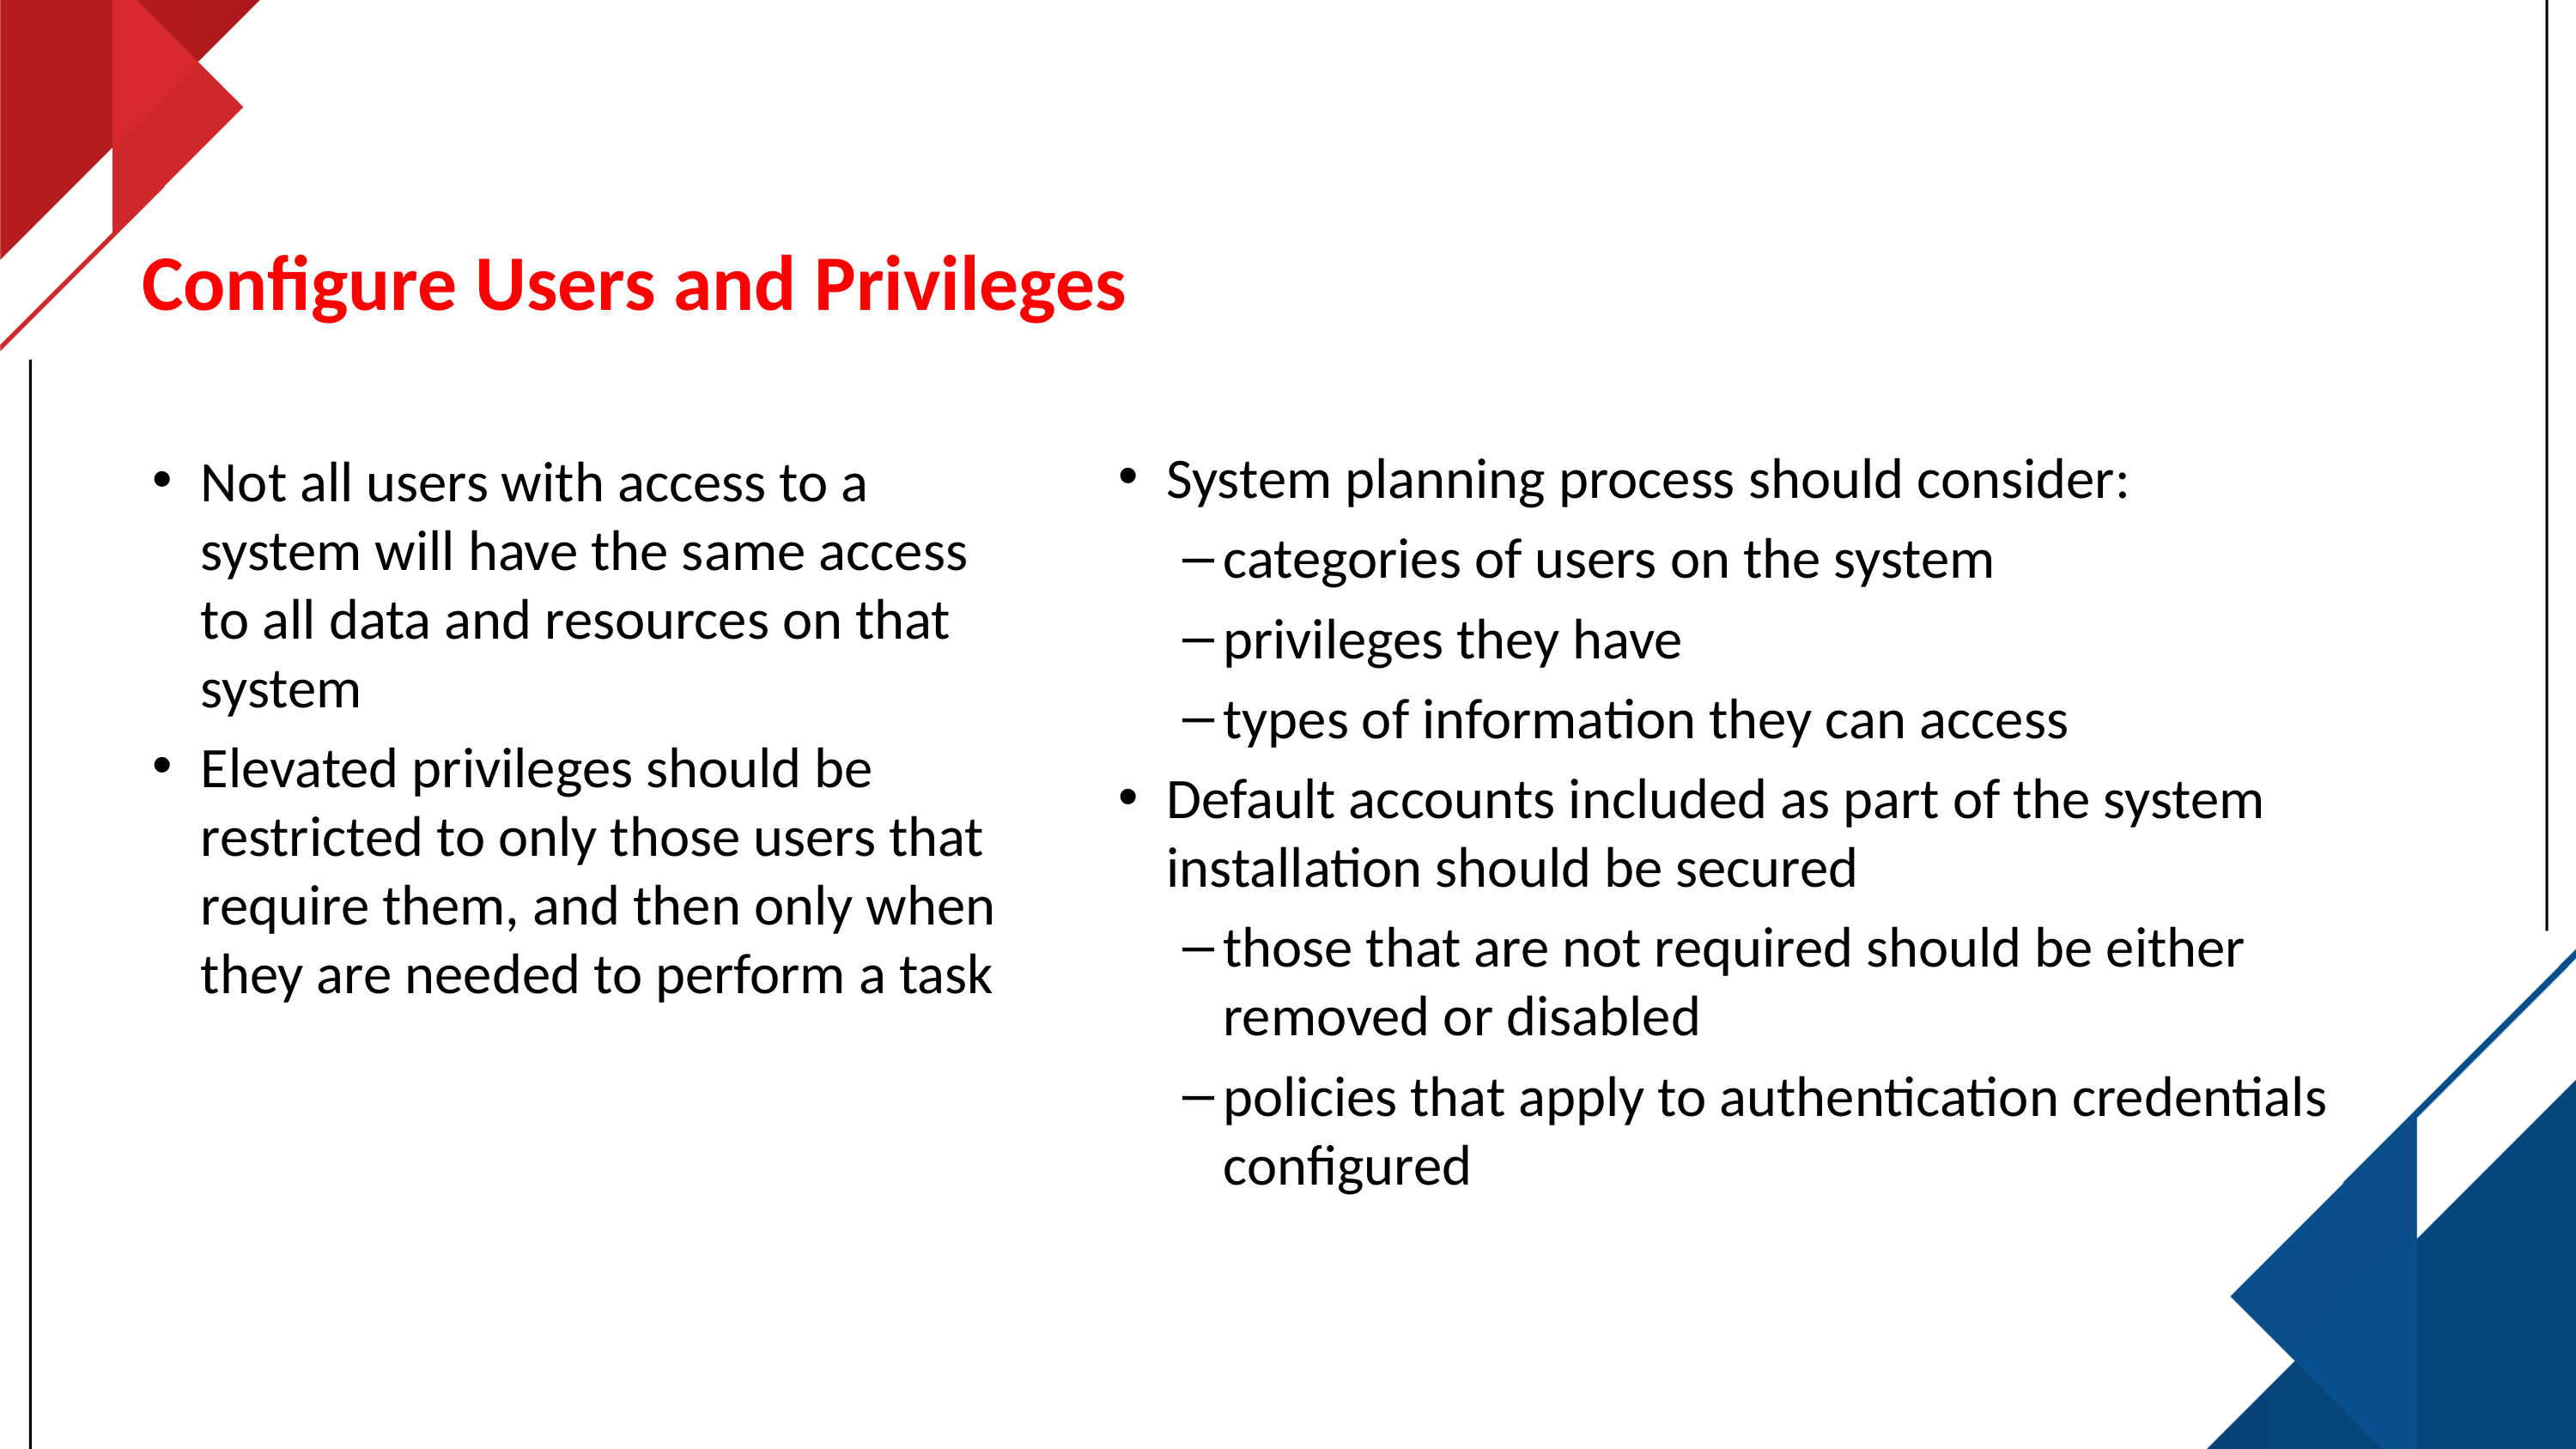

# Configure Users and Privileges
System planning process should consider:
categories of users on the system
privileges they have
types of information they can access
Default accounts included as part of the system installation should be secured
those that are not required should be either removed or disabled
policies that apply to authentication credentials configured
Not all users with access to a system will have the same access to all data and resources on that system
Elevated privileges should be restricted to only those users that require them, and then only when they are needed to perform a task